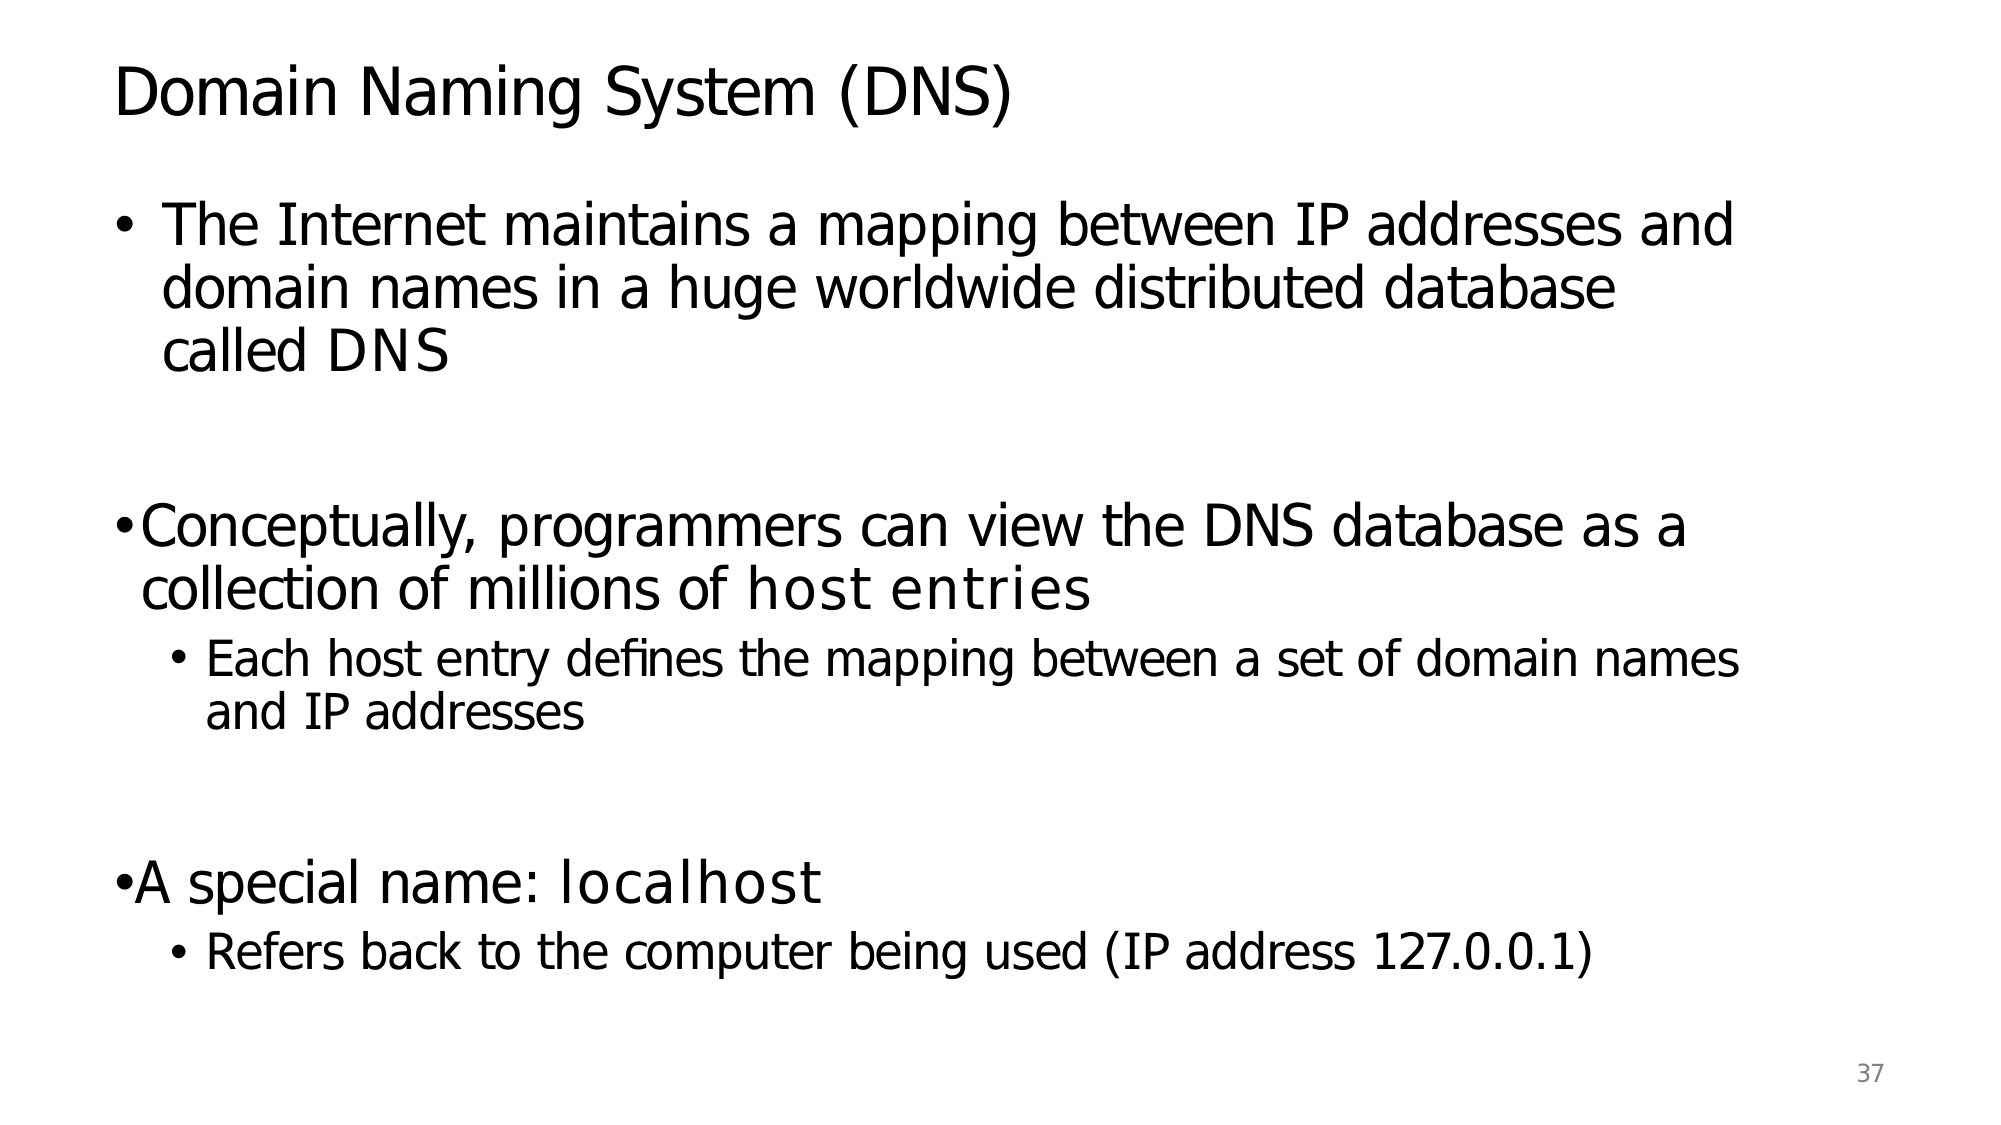

# Domain Naming System (DNS)
The Internet maintains a mapping between IP addresses and domain names in a huge worldwide distributed database
called DNS

Conceptually, programmers can view the DNS database as a collection of millions of host entries
Each host entry defines the mapping between a set of domain names
and IP addresses

A special name: localhost
Refers back to the computer being used (IP address 127.0.0.1)
37